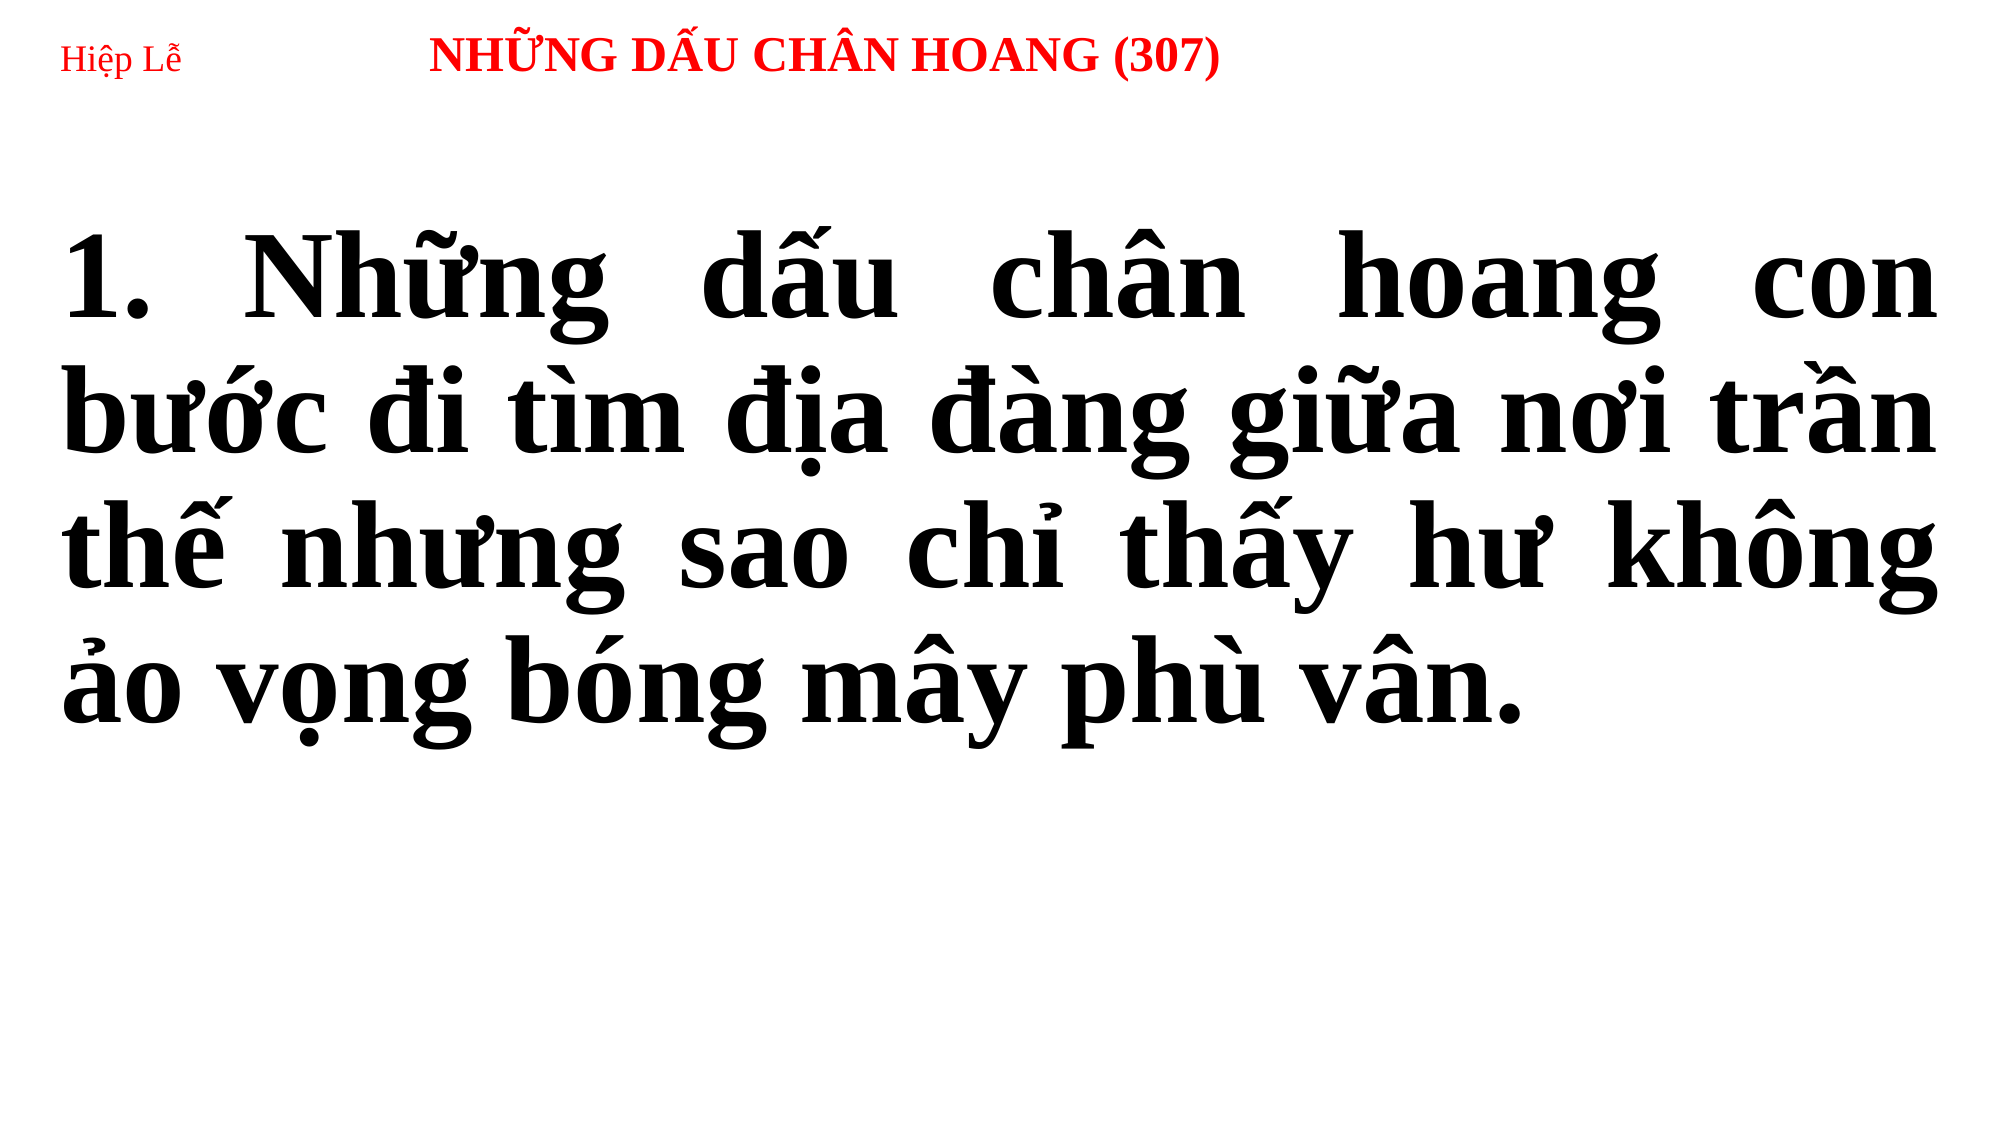

# Hiệp Lễ                          NHỮNG DẤU CHÂN HOANG (307)
1. Những dấu chân hoang con bước đi tìm địa đàng giữa nơi trần thế nhưng sao chỉ thấy hư không ảo vọng bóng mây phù vân.